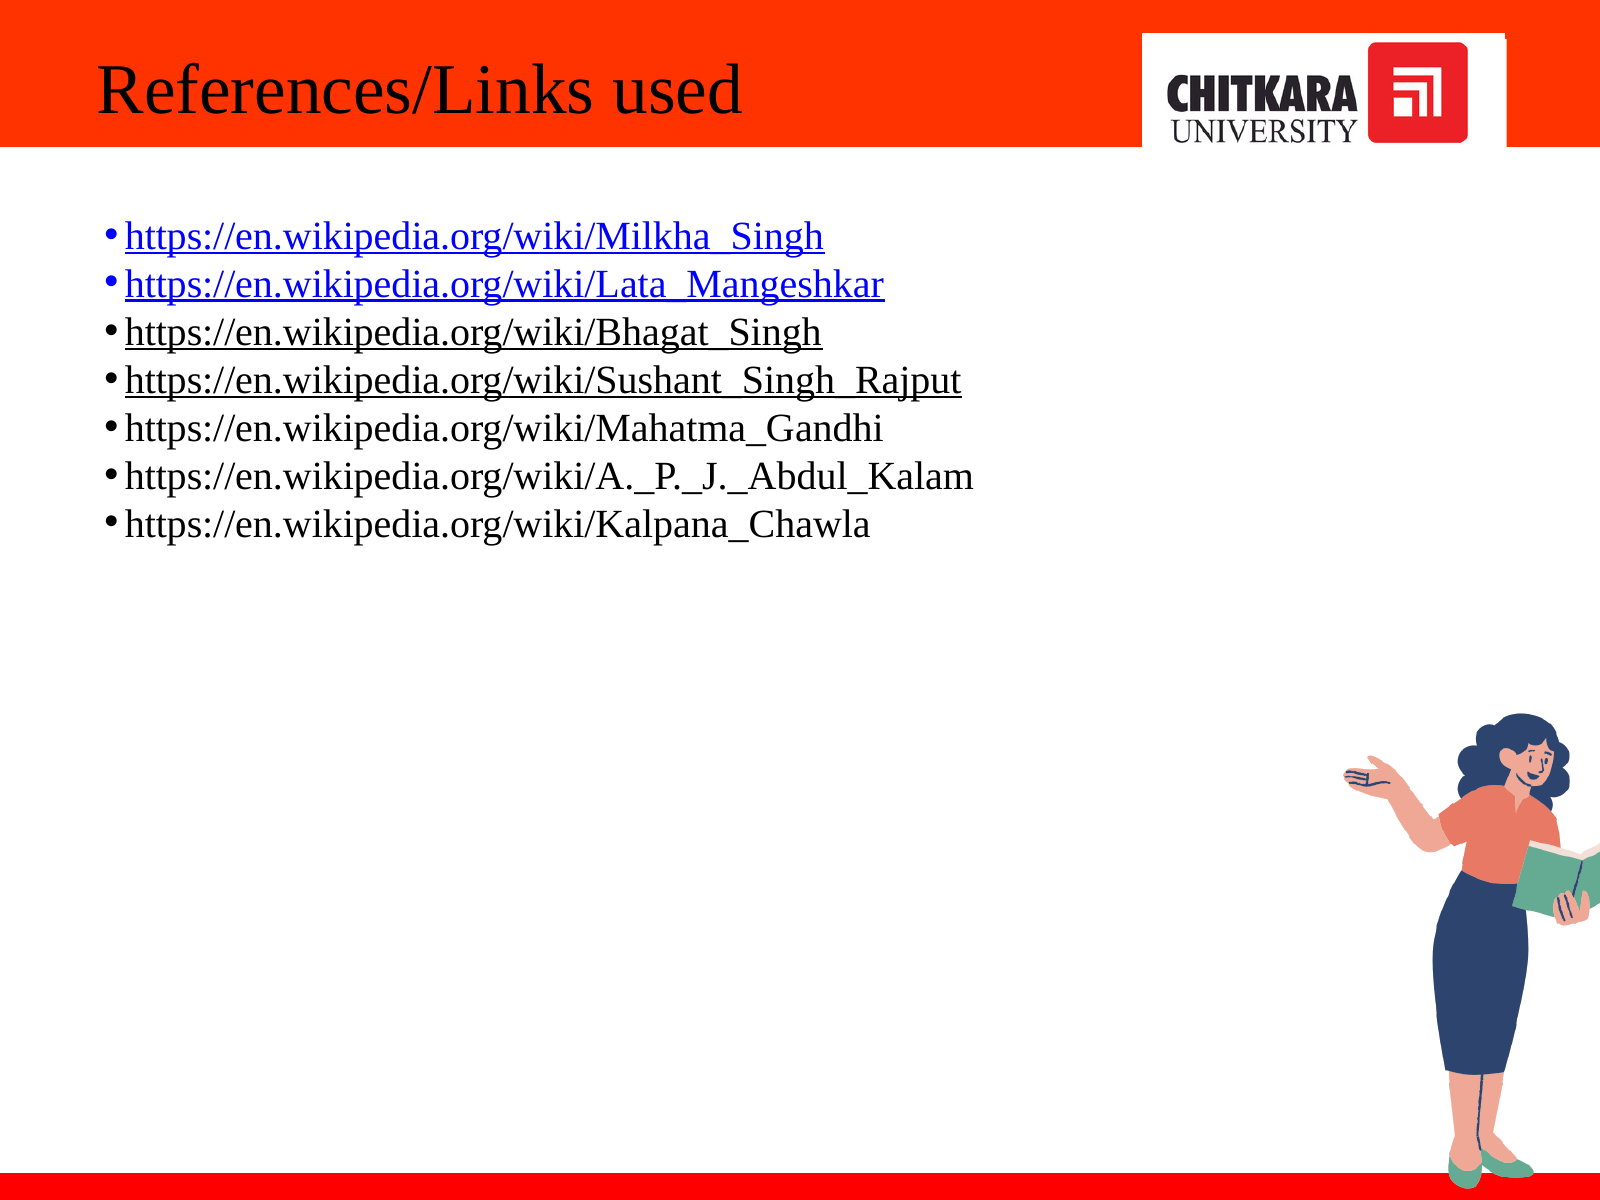

References/Links used
https://en.wikipedia.org/wiki/Milkha_Singh
https://en.wikipedia.org/wiki/Lata_Mangeshkar
https://en.wikipedia.org/wiki/Bhagat_Singh
https://en.wikipedia.org/wiki/Sushant_Singh_Rajput
https://en.wikipedia.org/wiki/Mahatma_Gandhi
https://en.wikipedia.org/wiki/A._P._J._Abdul_Kalam
https://en.wikipedia.org/wiki/Kalpana_Chawla